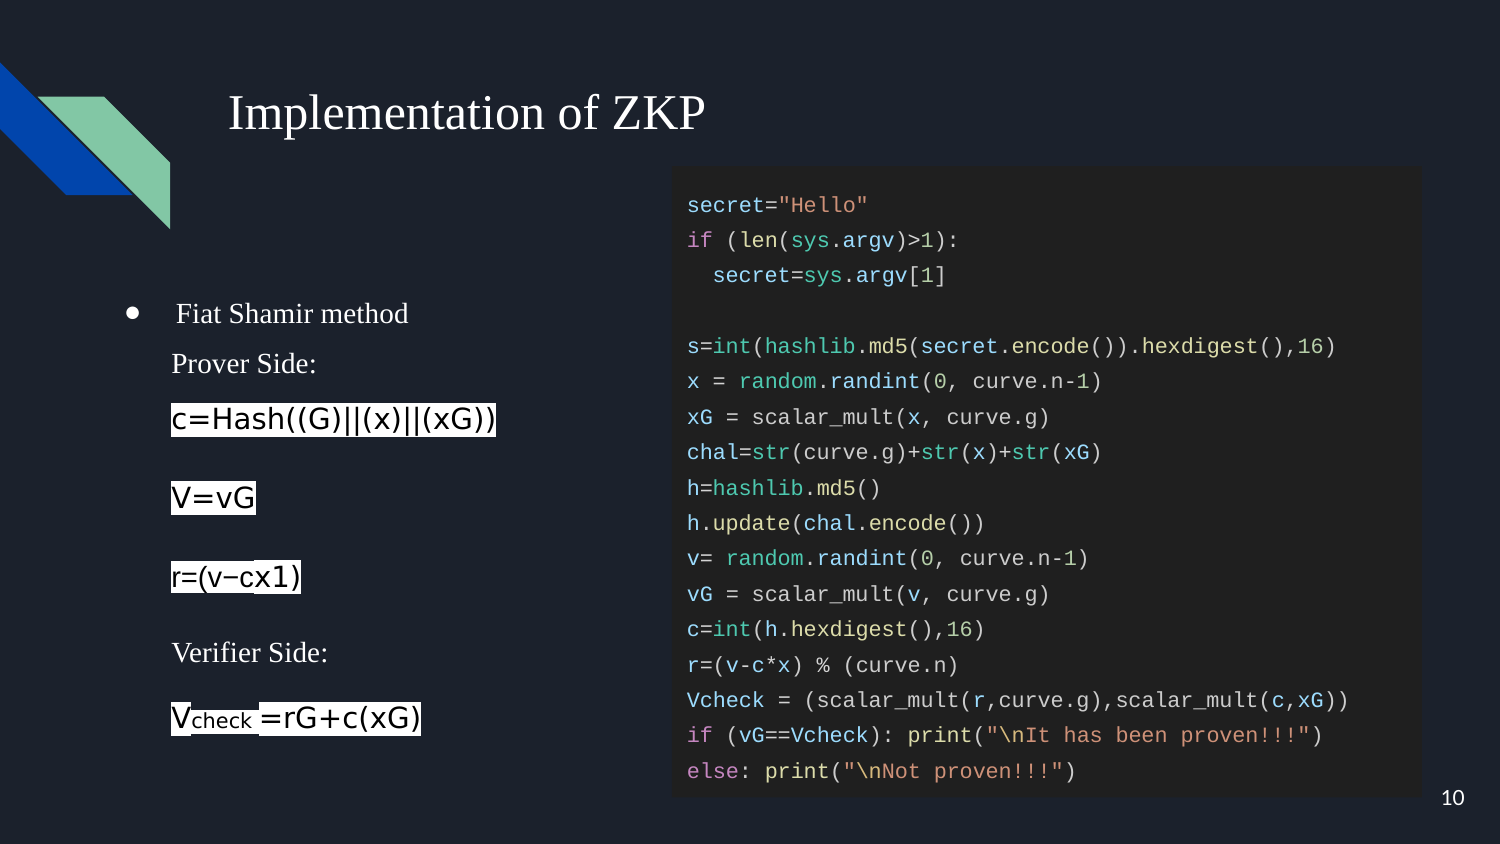

# Implementation of ZKP
secret="Hello"
if (len(sys.argv)>1):
  secret=sys.argv[1]

s=int(hashlib.md5(secret.encode()).hexdigest(),16)
x = random.randint(0, curve.n-1)
xG = scalar_mult(x, curve.g)
chal=str(curve.g)+str(x)+str(xG)
h=hashlib.md5()
h.update(chal.encode())
v= random.randint(0, curve.n-1)
vG = scalar_mult(v, curve.g)
c=int(h.hexdigest(),16)
r=(v-c*x) % (curve.n)
Vcheck = (scalar_mult(r,curve.g),scalar_mult(c,xG))
if (vG==Vcheck): print("\nIt has been proven!!!")
else: print("\nNot proven!!!")
Fiat Shamir method
Prover Side:
c=Hash((G)||(x)||(xG))
V=vG
r=(v−cx1)

Verifier Side:
Vcheck =rG+c(xG)
10